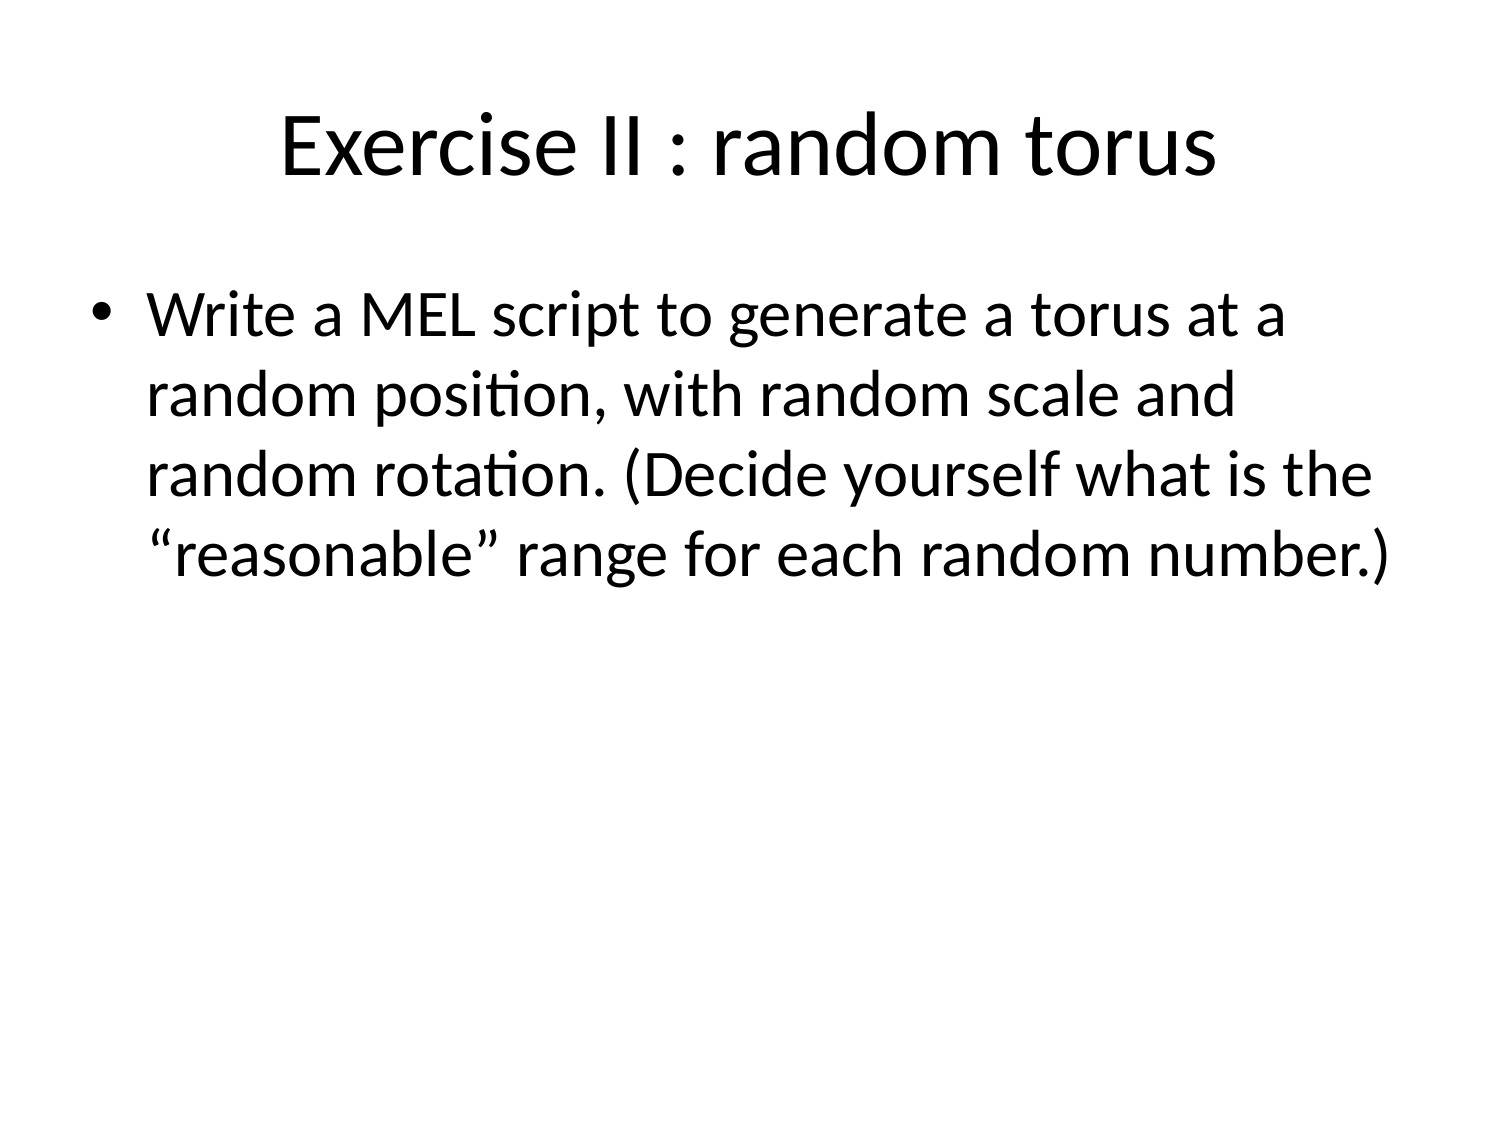

# Exercise II : random torus
Write a MEL script to generate a torus at a random position, with random scale and random rotation. (Decide yourself what is the “reasonable” range for each random number.)